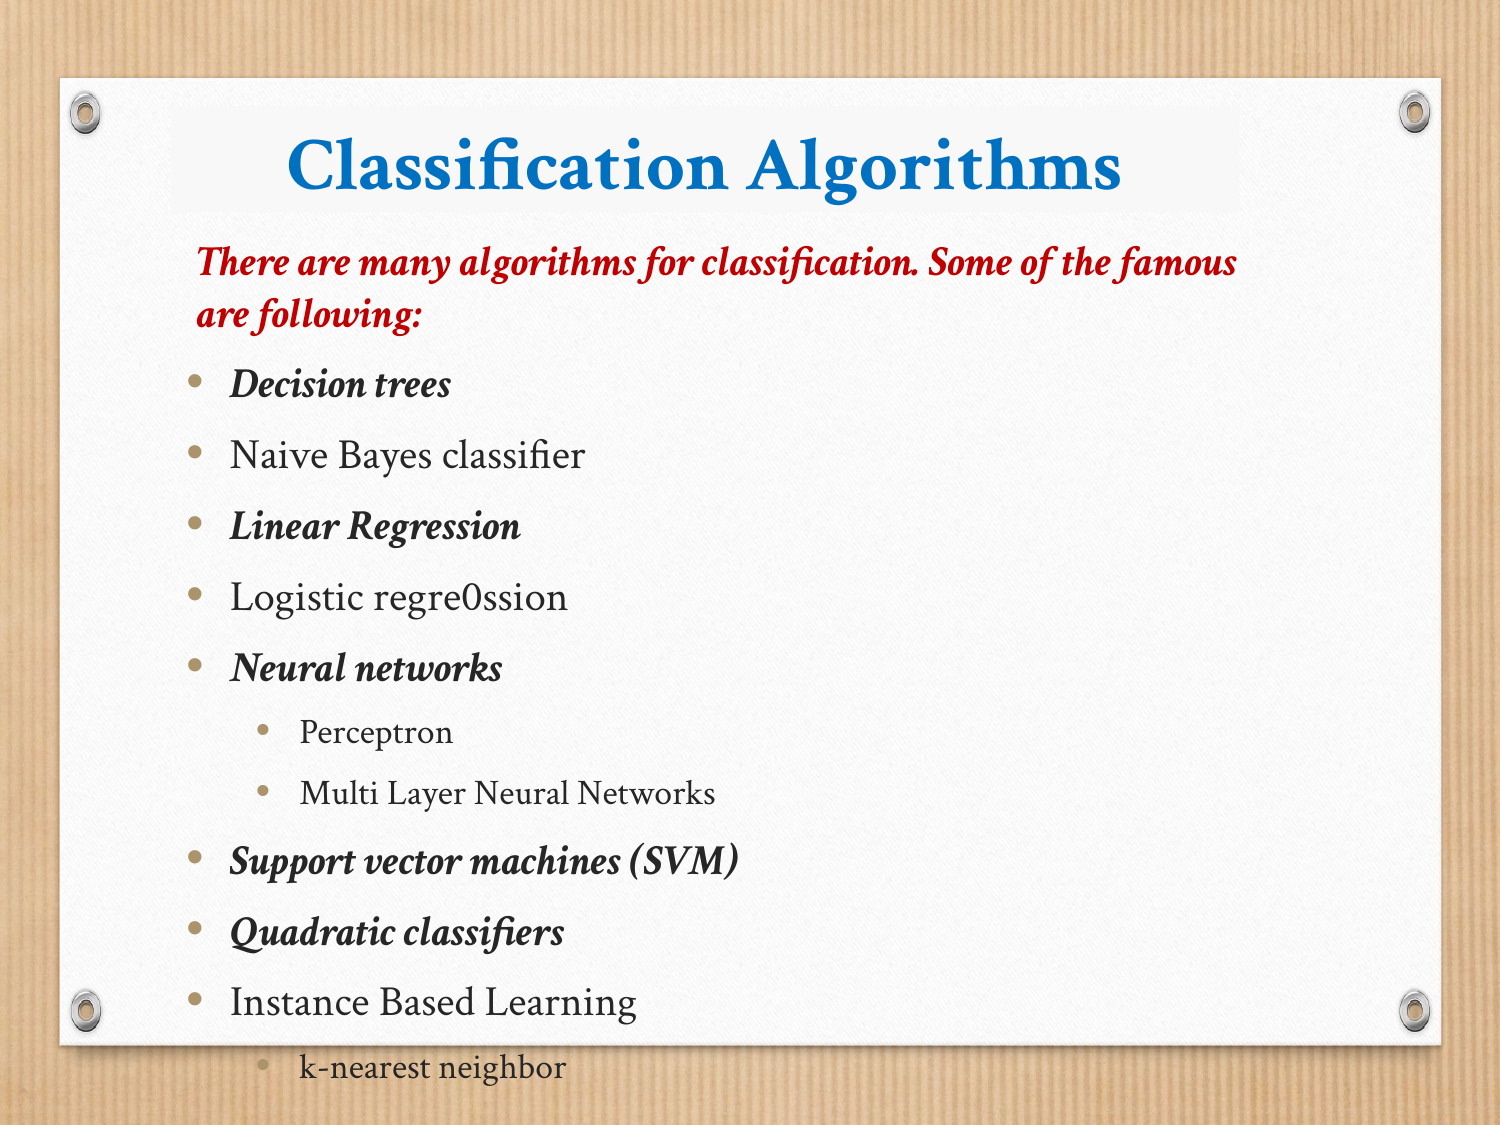

# Classification Algorithms
There are many algorithms for classification. Some of the famous are following:
Decision trees
Naive Bayes classifier
Linear Regression
Logistic regre0ssion
Neural networks
Perceptron
Multi Layer Neural Networks
Support vector machines (SVM)
Quadratic classifiers
Instance Based Learning
k-nearest neighbor